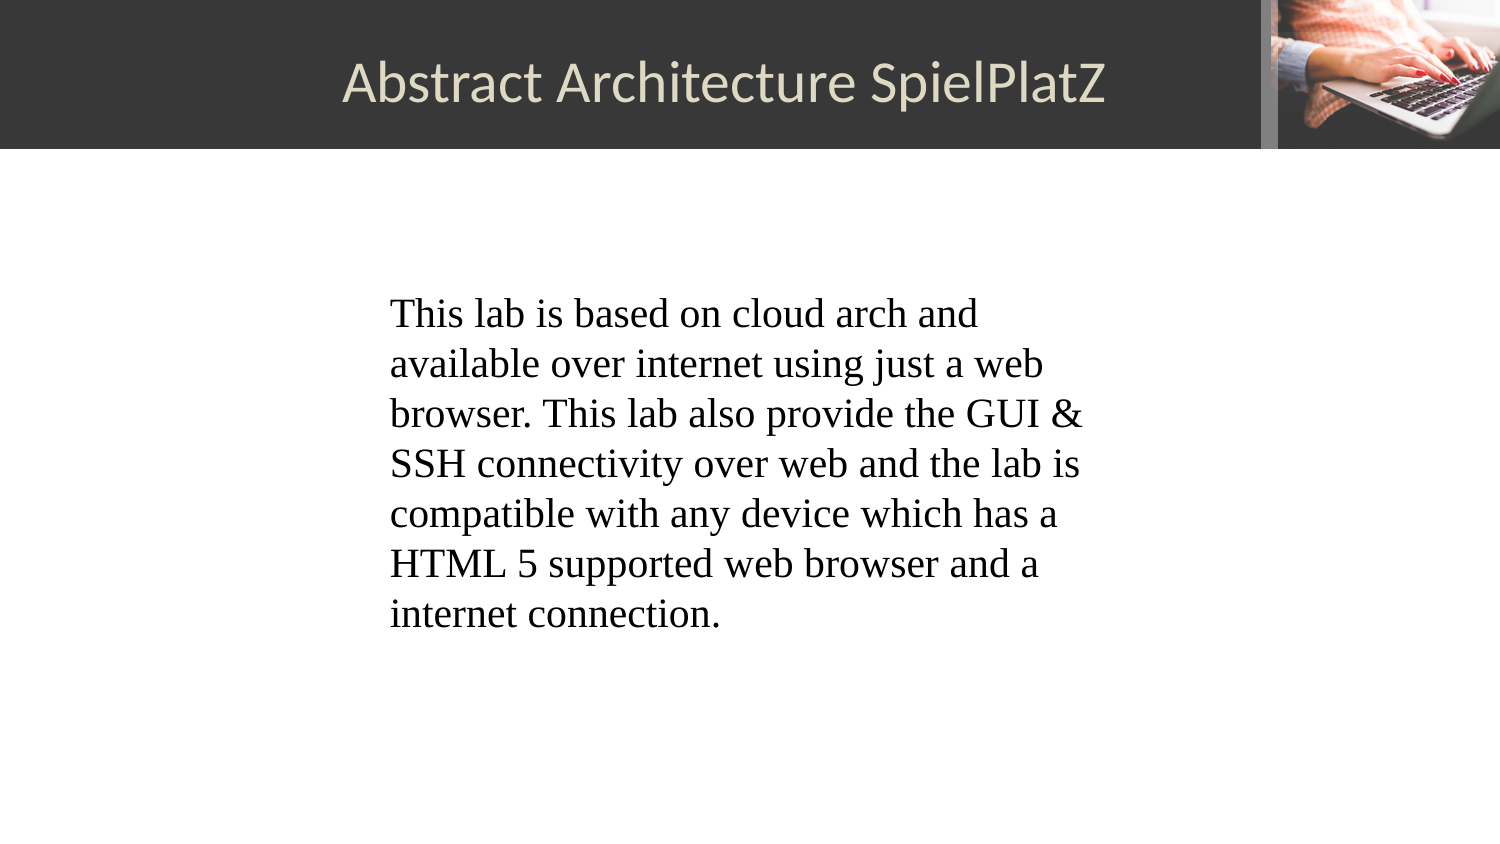

# Abstract Architecture SpielPlatZ
This lab is based on cloud arch and available over internet using just a web browser. This lab also provide the GUI & SSH connectivity over web and the lab is compatible with any device which has a HTML 5 supported web browser and a internet connection.